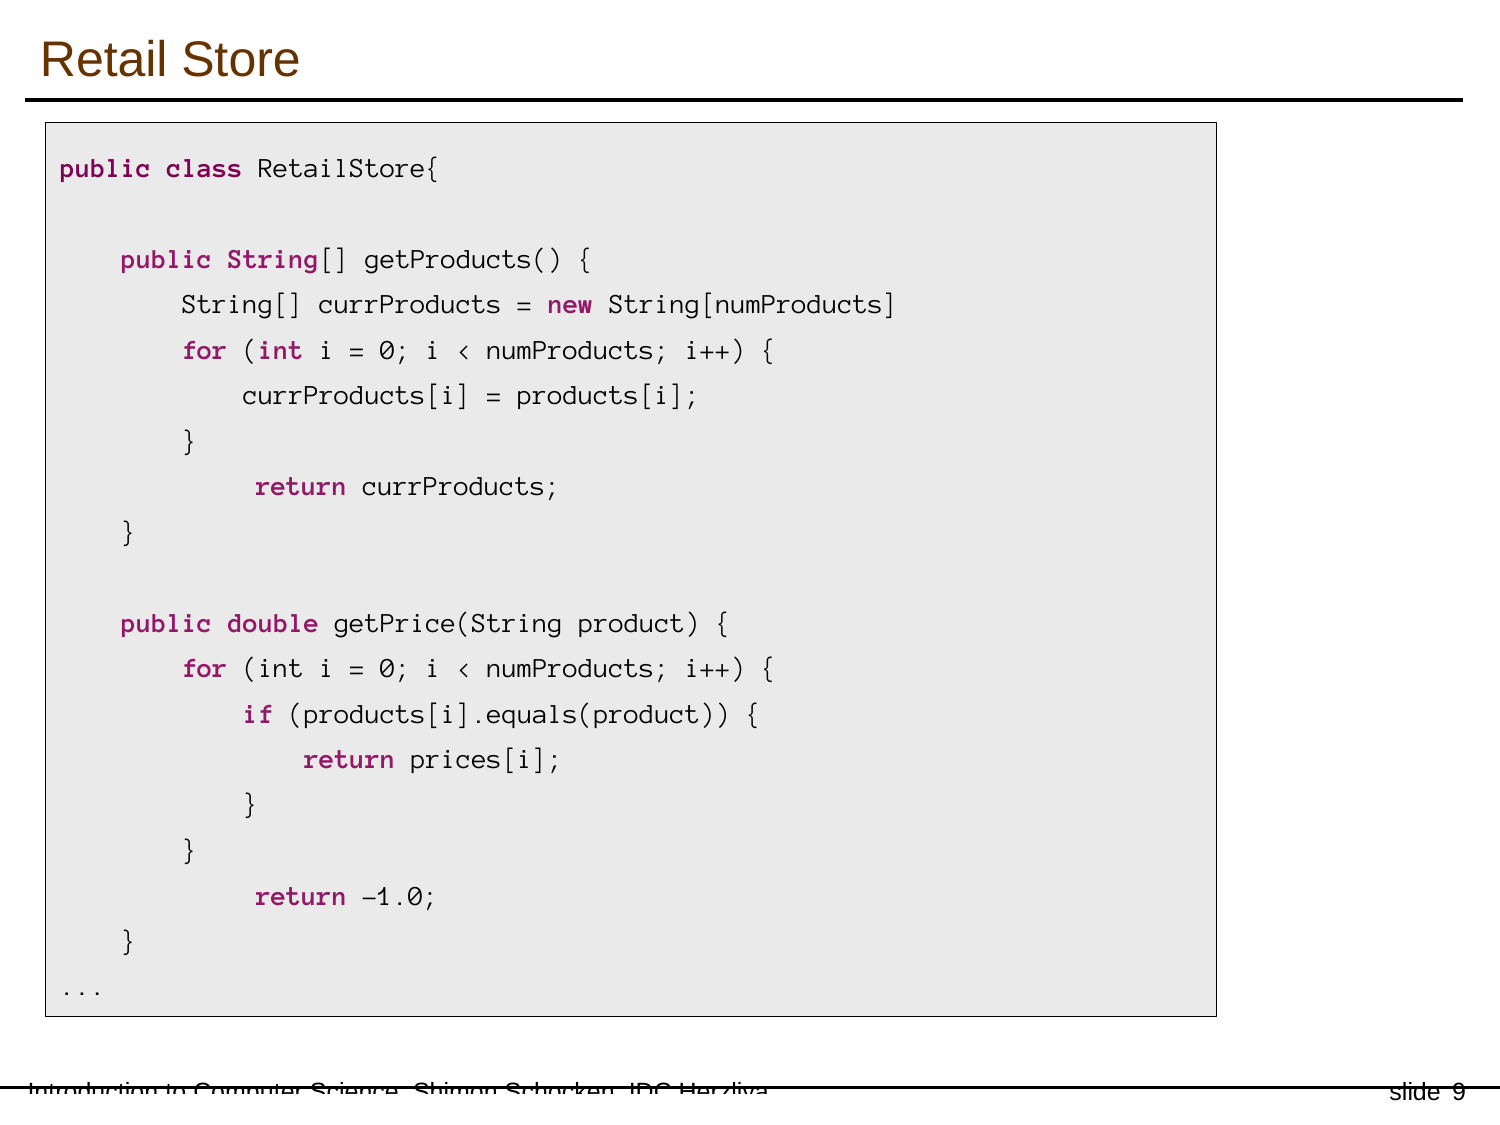

Retail Store
public class RetailStore{

    public String[] getProducts() {
        String[] currProducts = new String[numProducts]
        for (int i = 0; i < numProducts; i++) {
            currProducts[i] = products[i];
        }
	   return currProducts;
    }

    public double getPrice(String product) {
        for (int i = 0; i < numProducts; i++) {
            if (products[i].equals(product)) {
                return prices[i];
            }
        }
	   return -1.0;
    }
...